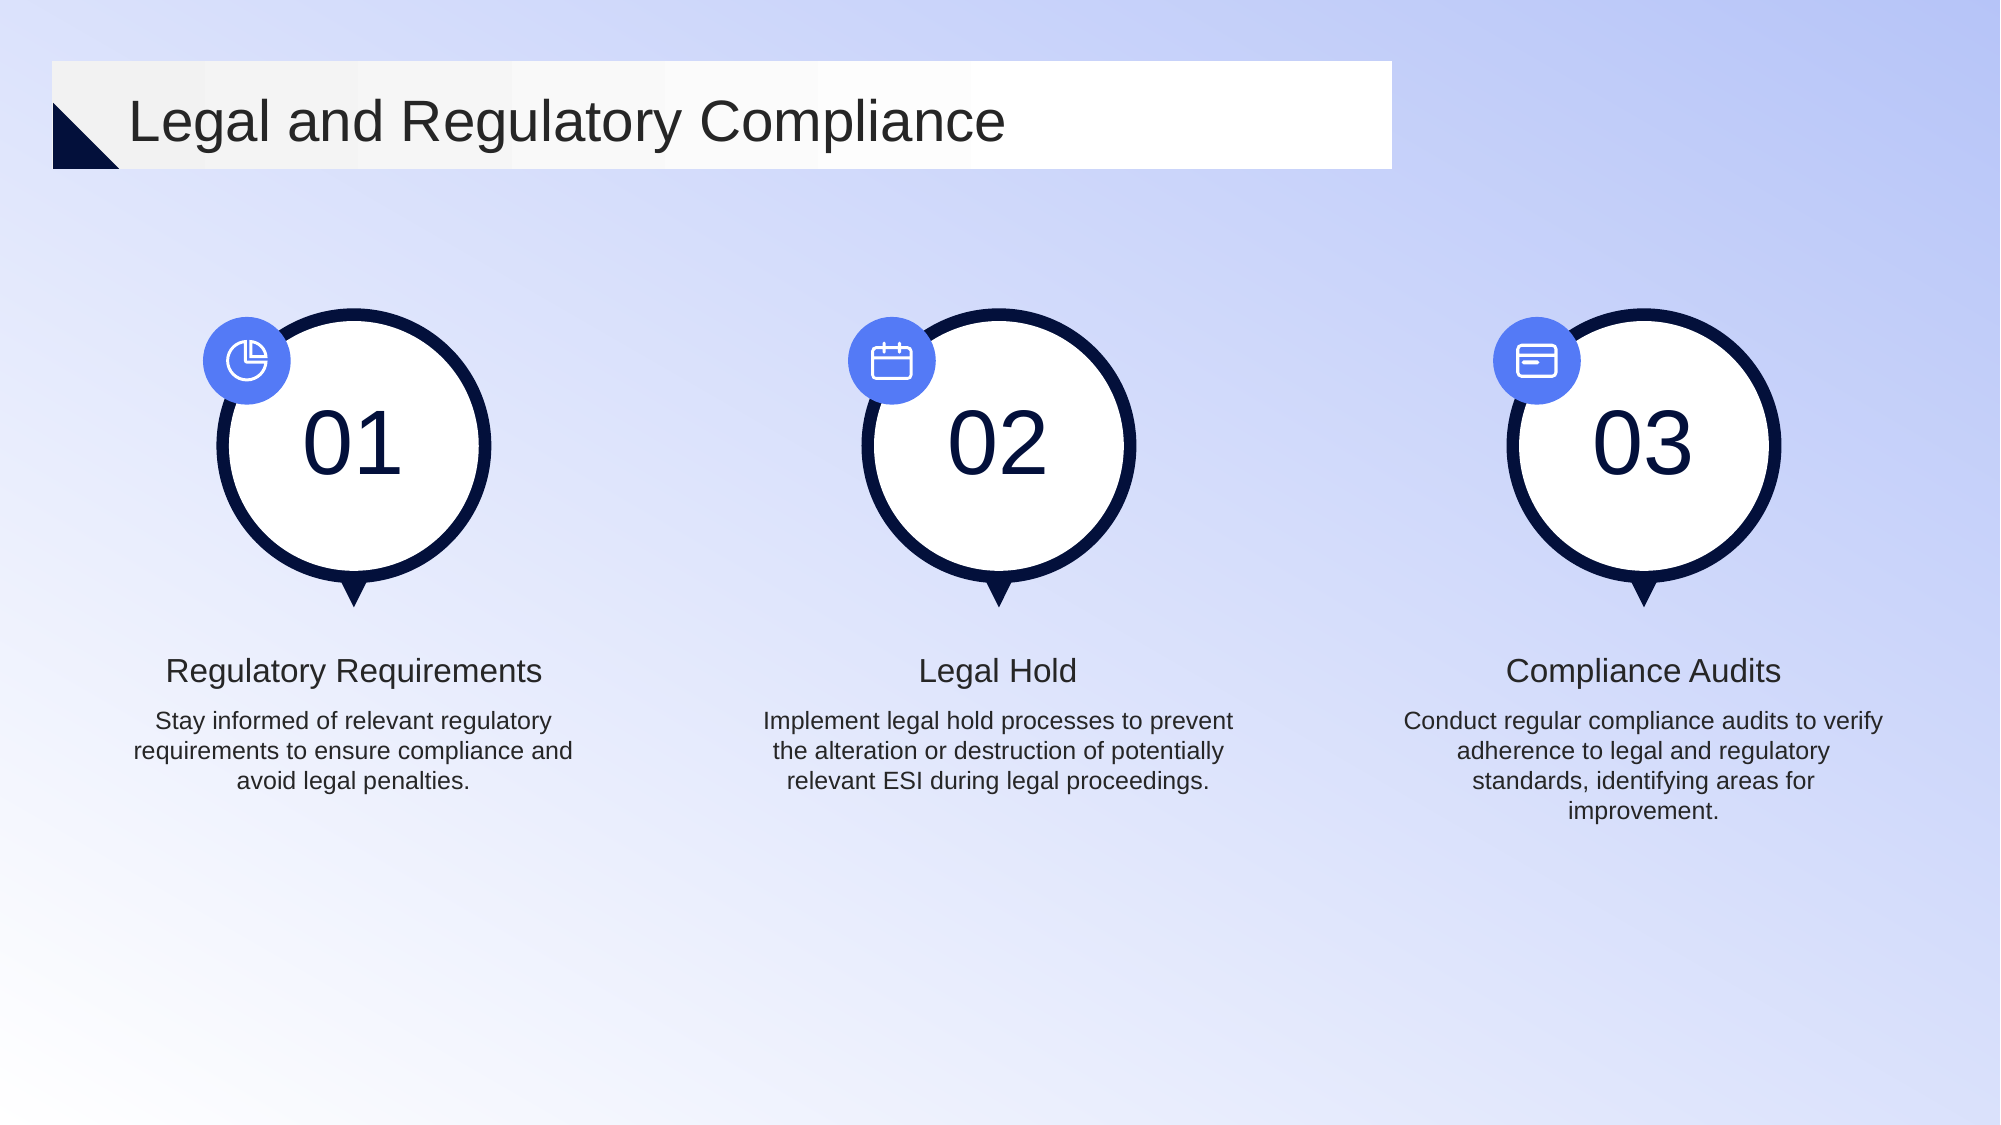

Legal and Regulatory Compliance

01
02
03
Regulatory Requirements
Legal Hold
Compliance Audits
Stay informed of relevant regulatory requirements to ensure compliance and avoid legal penalties.
Implement legal hold processes to prevent the alteration or destruction of potentially relevant ESI during legal proceedings.
Conduct regular compliance audits to verify adherence to legal and regulatory standards, identifying areas for improvement.